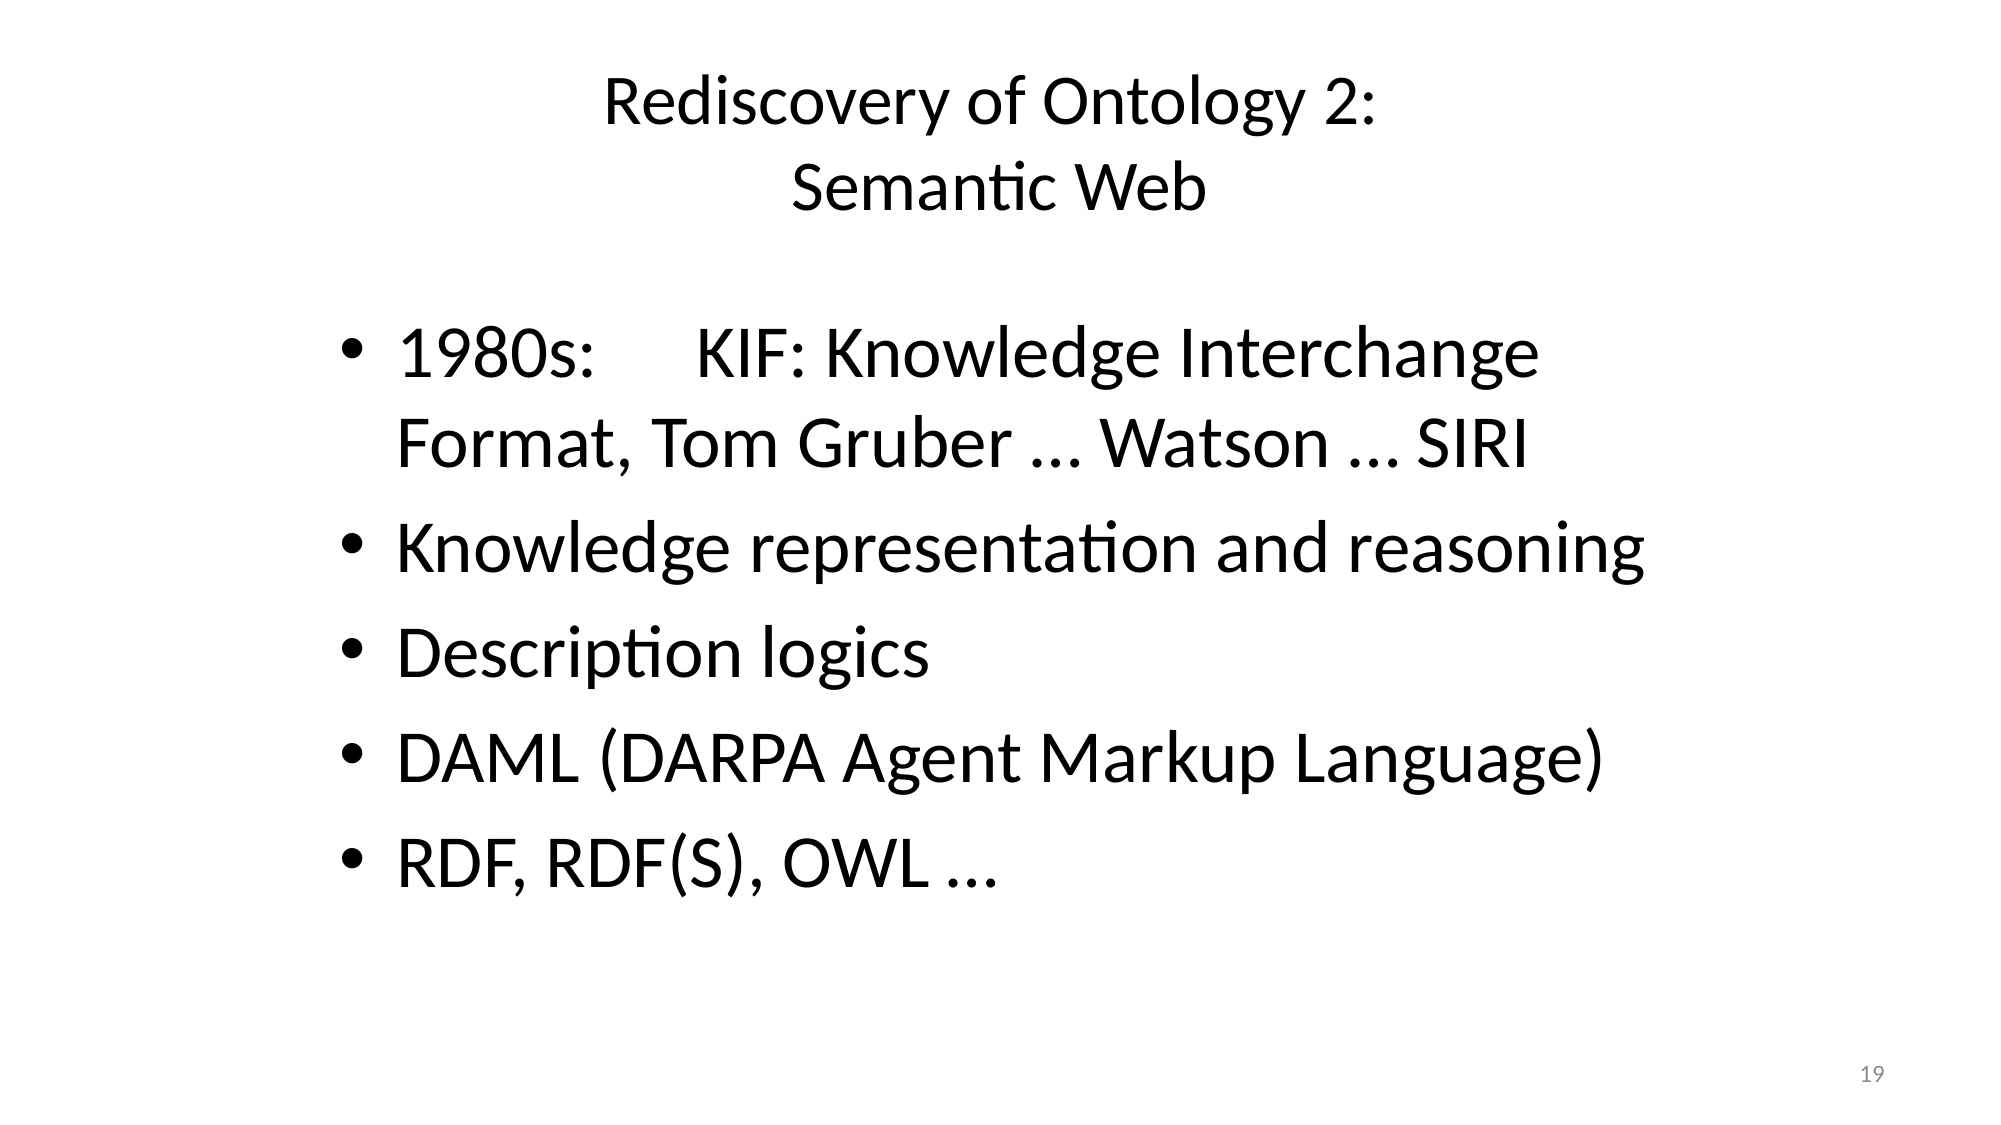

# Rediscovery of Ontology 2: Semantic Web
1980s:	KIF: Knowledge Interchange Format, Tom Gruber … Watson … SIRI
Knowledge representation and reasoning
Description logics
DAML (DARPA Agent Markup Language)
RDF, RDF(S), OWL …
19